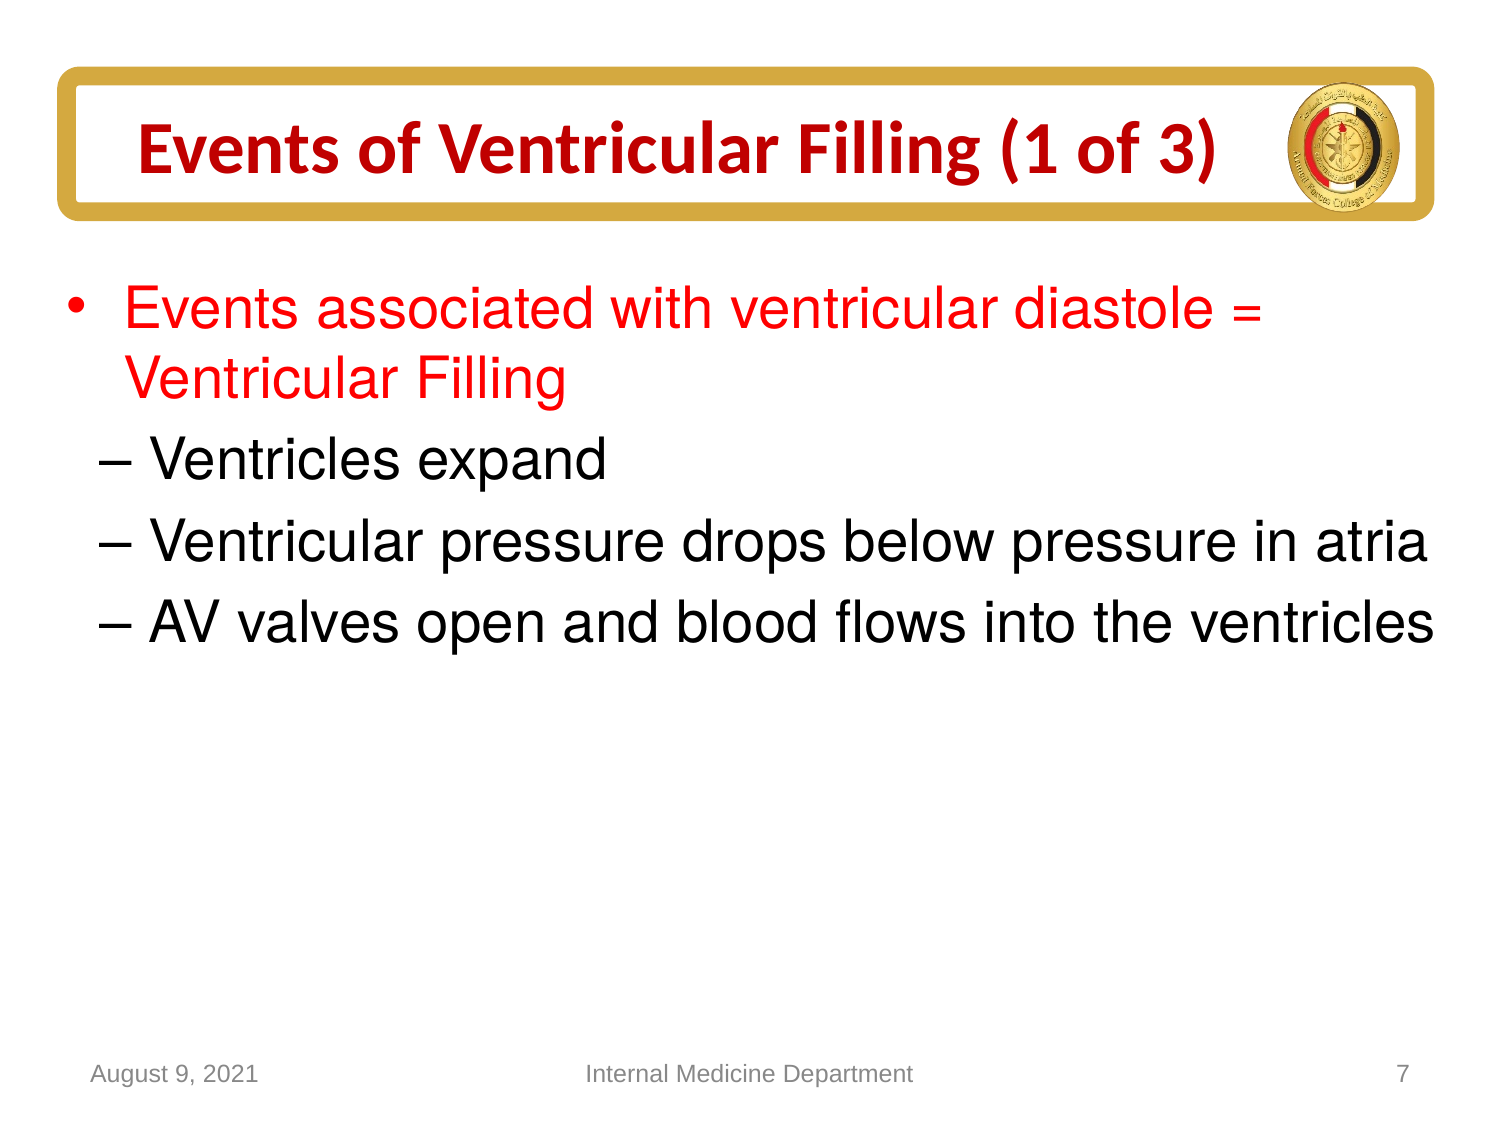

# Events of Ventricular Filling (1 of 3)
Events associated with ventricular diastole = Ventricular Filling
  – Ventricles expand
  – Ventricular pressure drops below pressure in atria
  – AV valves open and blood flows into the ventricles

August 9, 2021
Internal Medicine Department
7